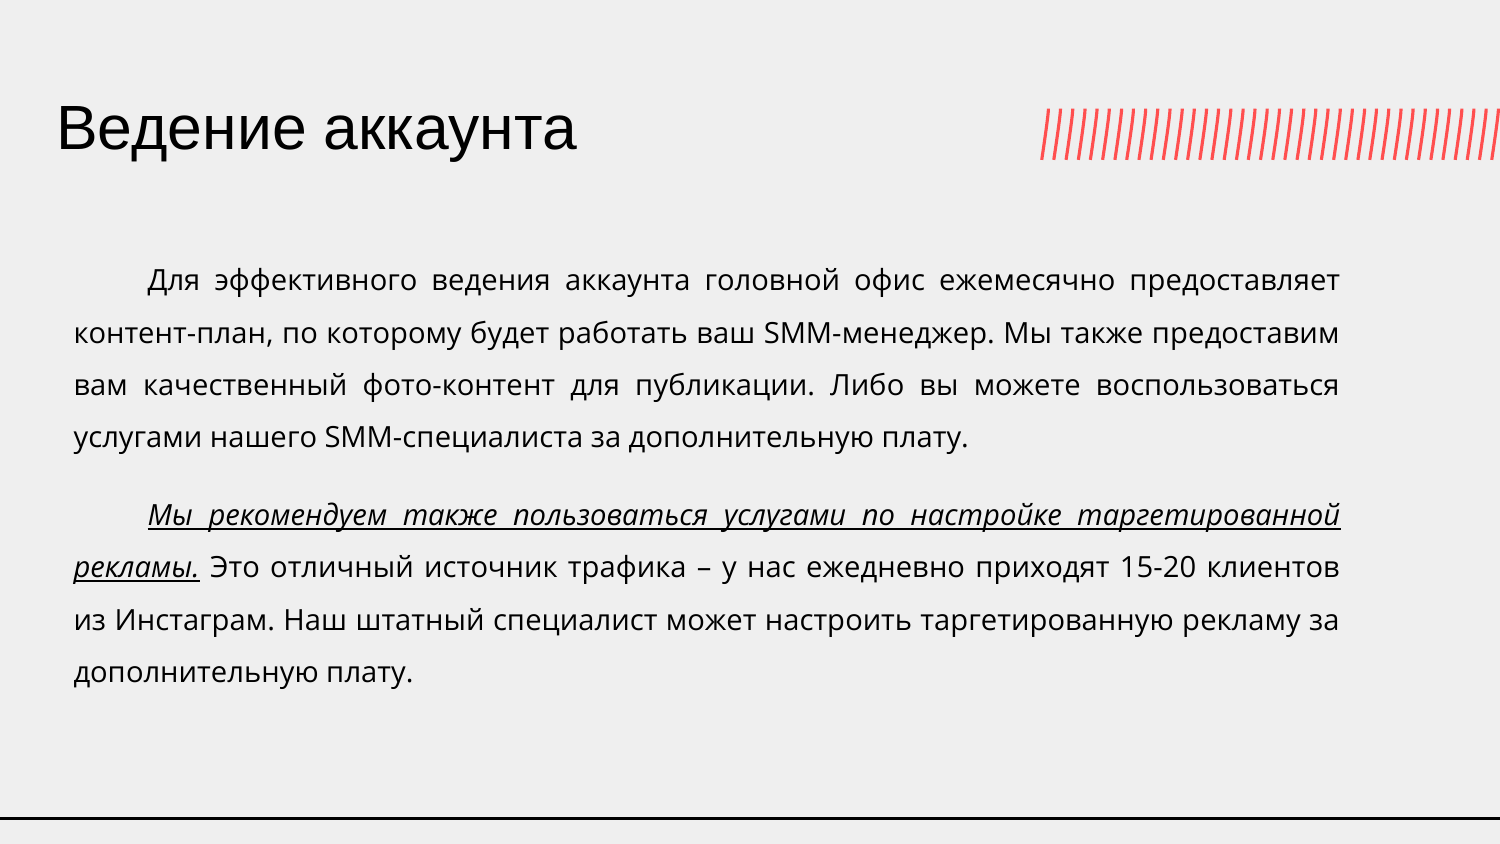

# Ведение аккаунта
Для эффективного ведения аккаунта головной офис ежемесячно предоставляет контент-план, по которому будет работать ваш SMM-менеджер. Мы также предоставим вам качественный фото-контент для публикации. Либо вы можете воспользоваться услугами нашего SMM-специалиста за дополнительную плату.
Мы рекомендуем также пользоваться услугами по настройке таргетированной рекламы. Это отличный источник трафика – у нас ежедневно приходят 15-20 клиентов из Инстаграм. Наш штатный специалист может настроить таргетированную рекламу за дополнительную плату.